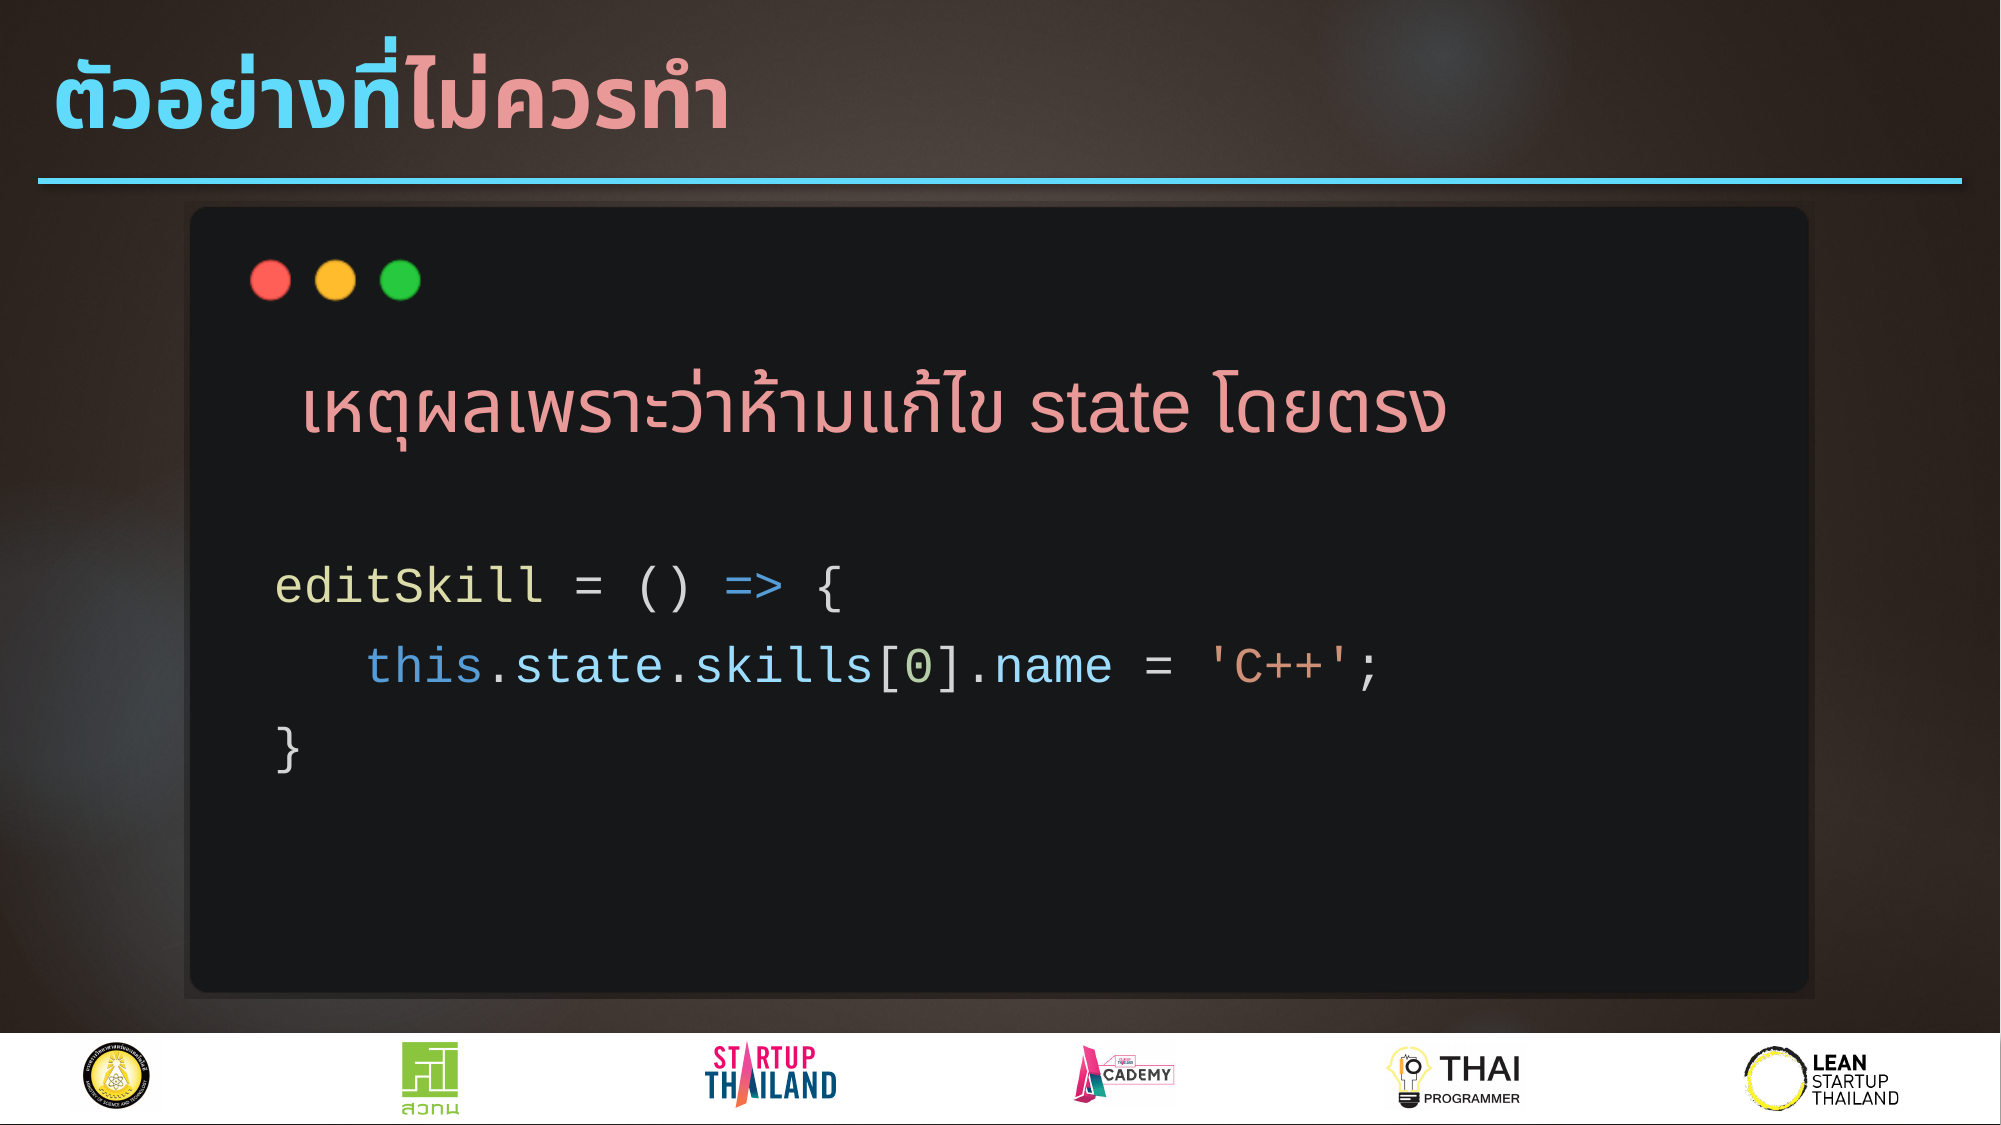

# ตัวอย่างที่ไม่ควรทำ
editSkill = () => {
   this.state.skills[0].name = 'C++';
}
เหตุผลเพราะว่าห้ามแก้ไข state โดยตรง